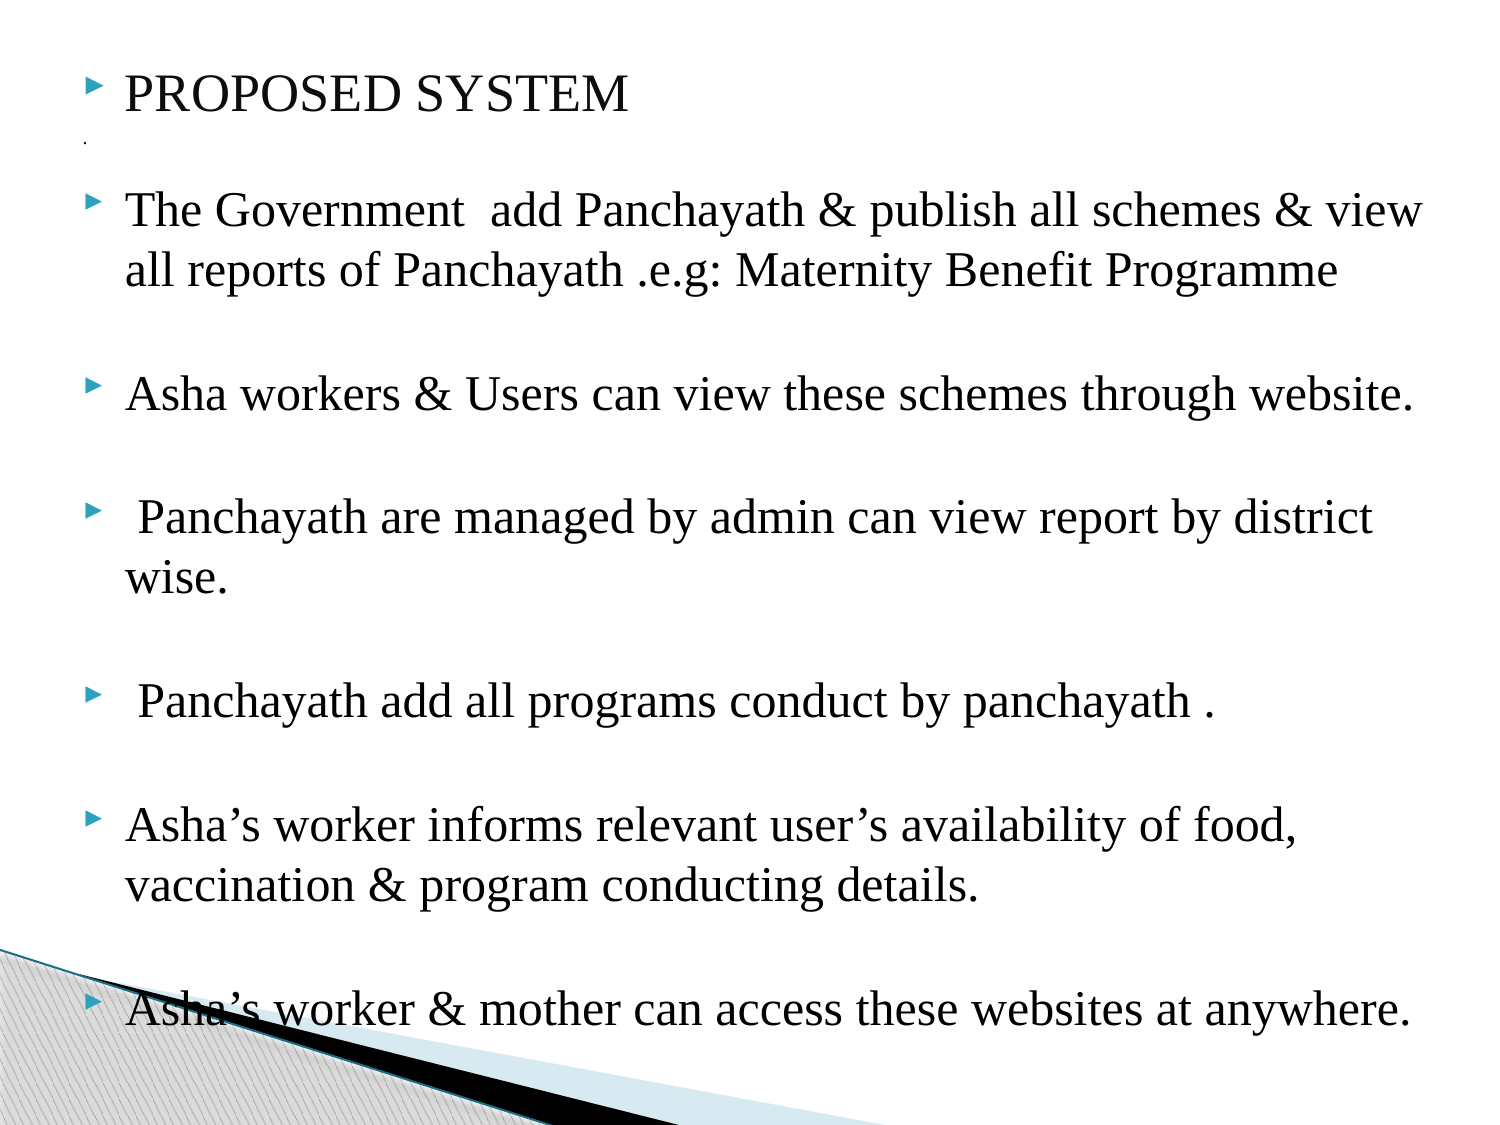

PROPOSED SYSTEM
.

The Government  add Panchayath & publish all schemes & view all reports of Panchayath .e.g: Maternity Benefit Programme

Asha workers & Users can view these schemes through website.

 Panchayath are managed by admin can view report by district wise.

 Panchayath add all programs conduct by panchayath .

Asha’s worker informs relevant user’s availability of food, vaccination & program conducting details.

Asha’s worker & mother can access these websites at anywhere.